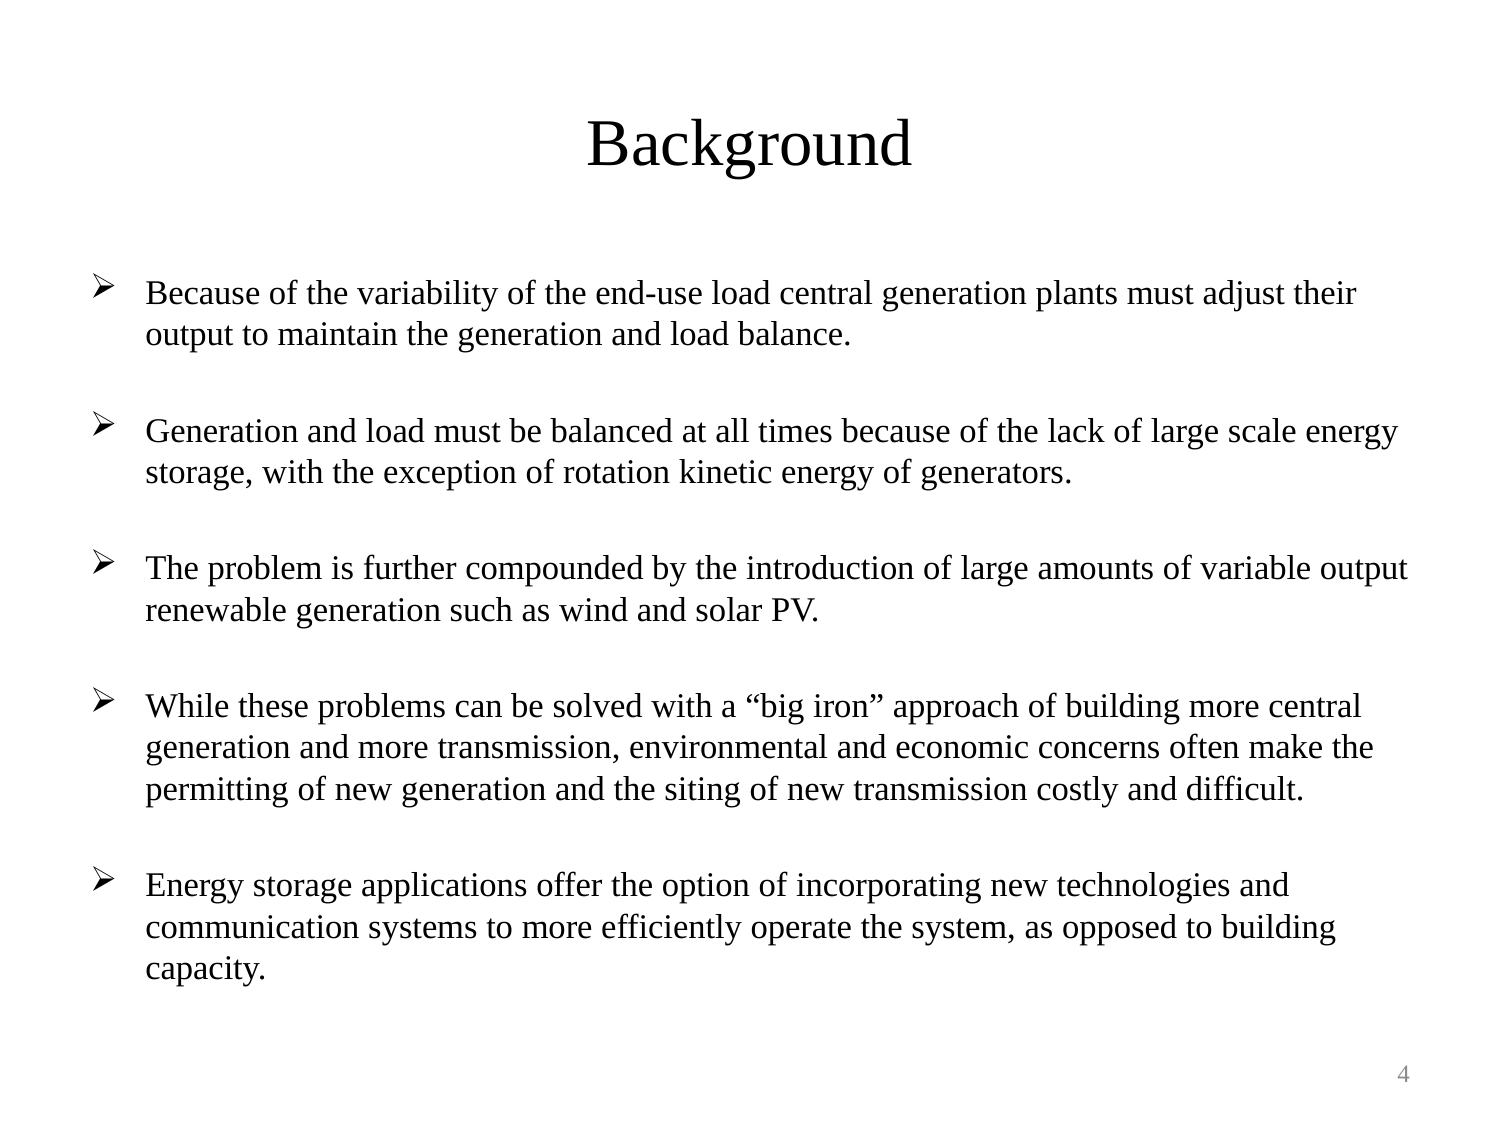

# Background
Because of the variability of the end-use load central generation plants must adjust their output to maintain the generation and load balance.

Generation and load must be balanced at all times because of the lack of large scale energy storage, with the exception of rotation kinetic energy of generators.

The problem is further compounded by the introduction of large amounts of variable output renewable generation such as wind and solar PV.

While these problems can be solved with a “big iron” approach of building more central generation and more transmission, environmental and economic concerns often make the permitting of new generation and the siting of new transmission costly and difficult.

Energy storage applications offer the option of incorporating new technologies and communication systems to more efficiently operate the system, as opposed to building capacity.
4